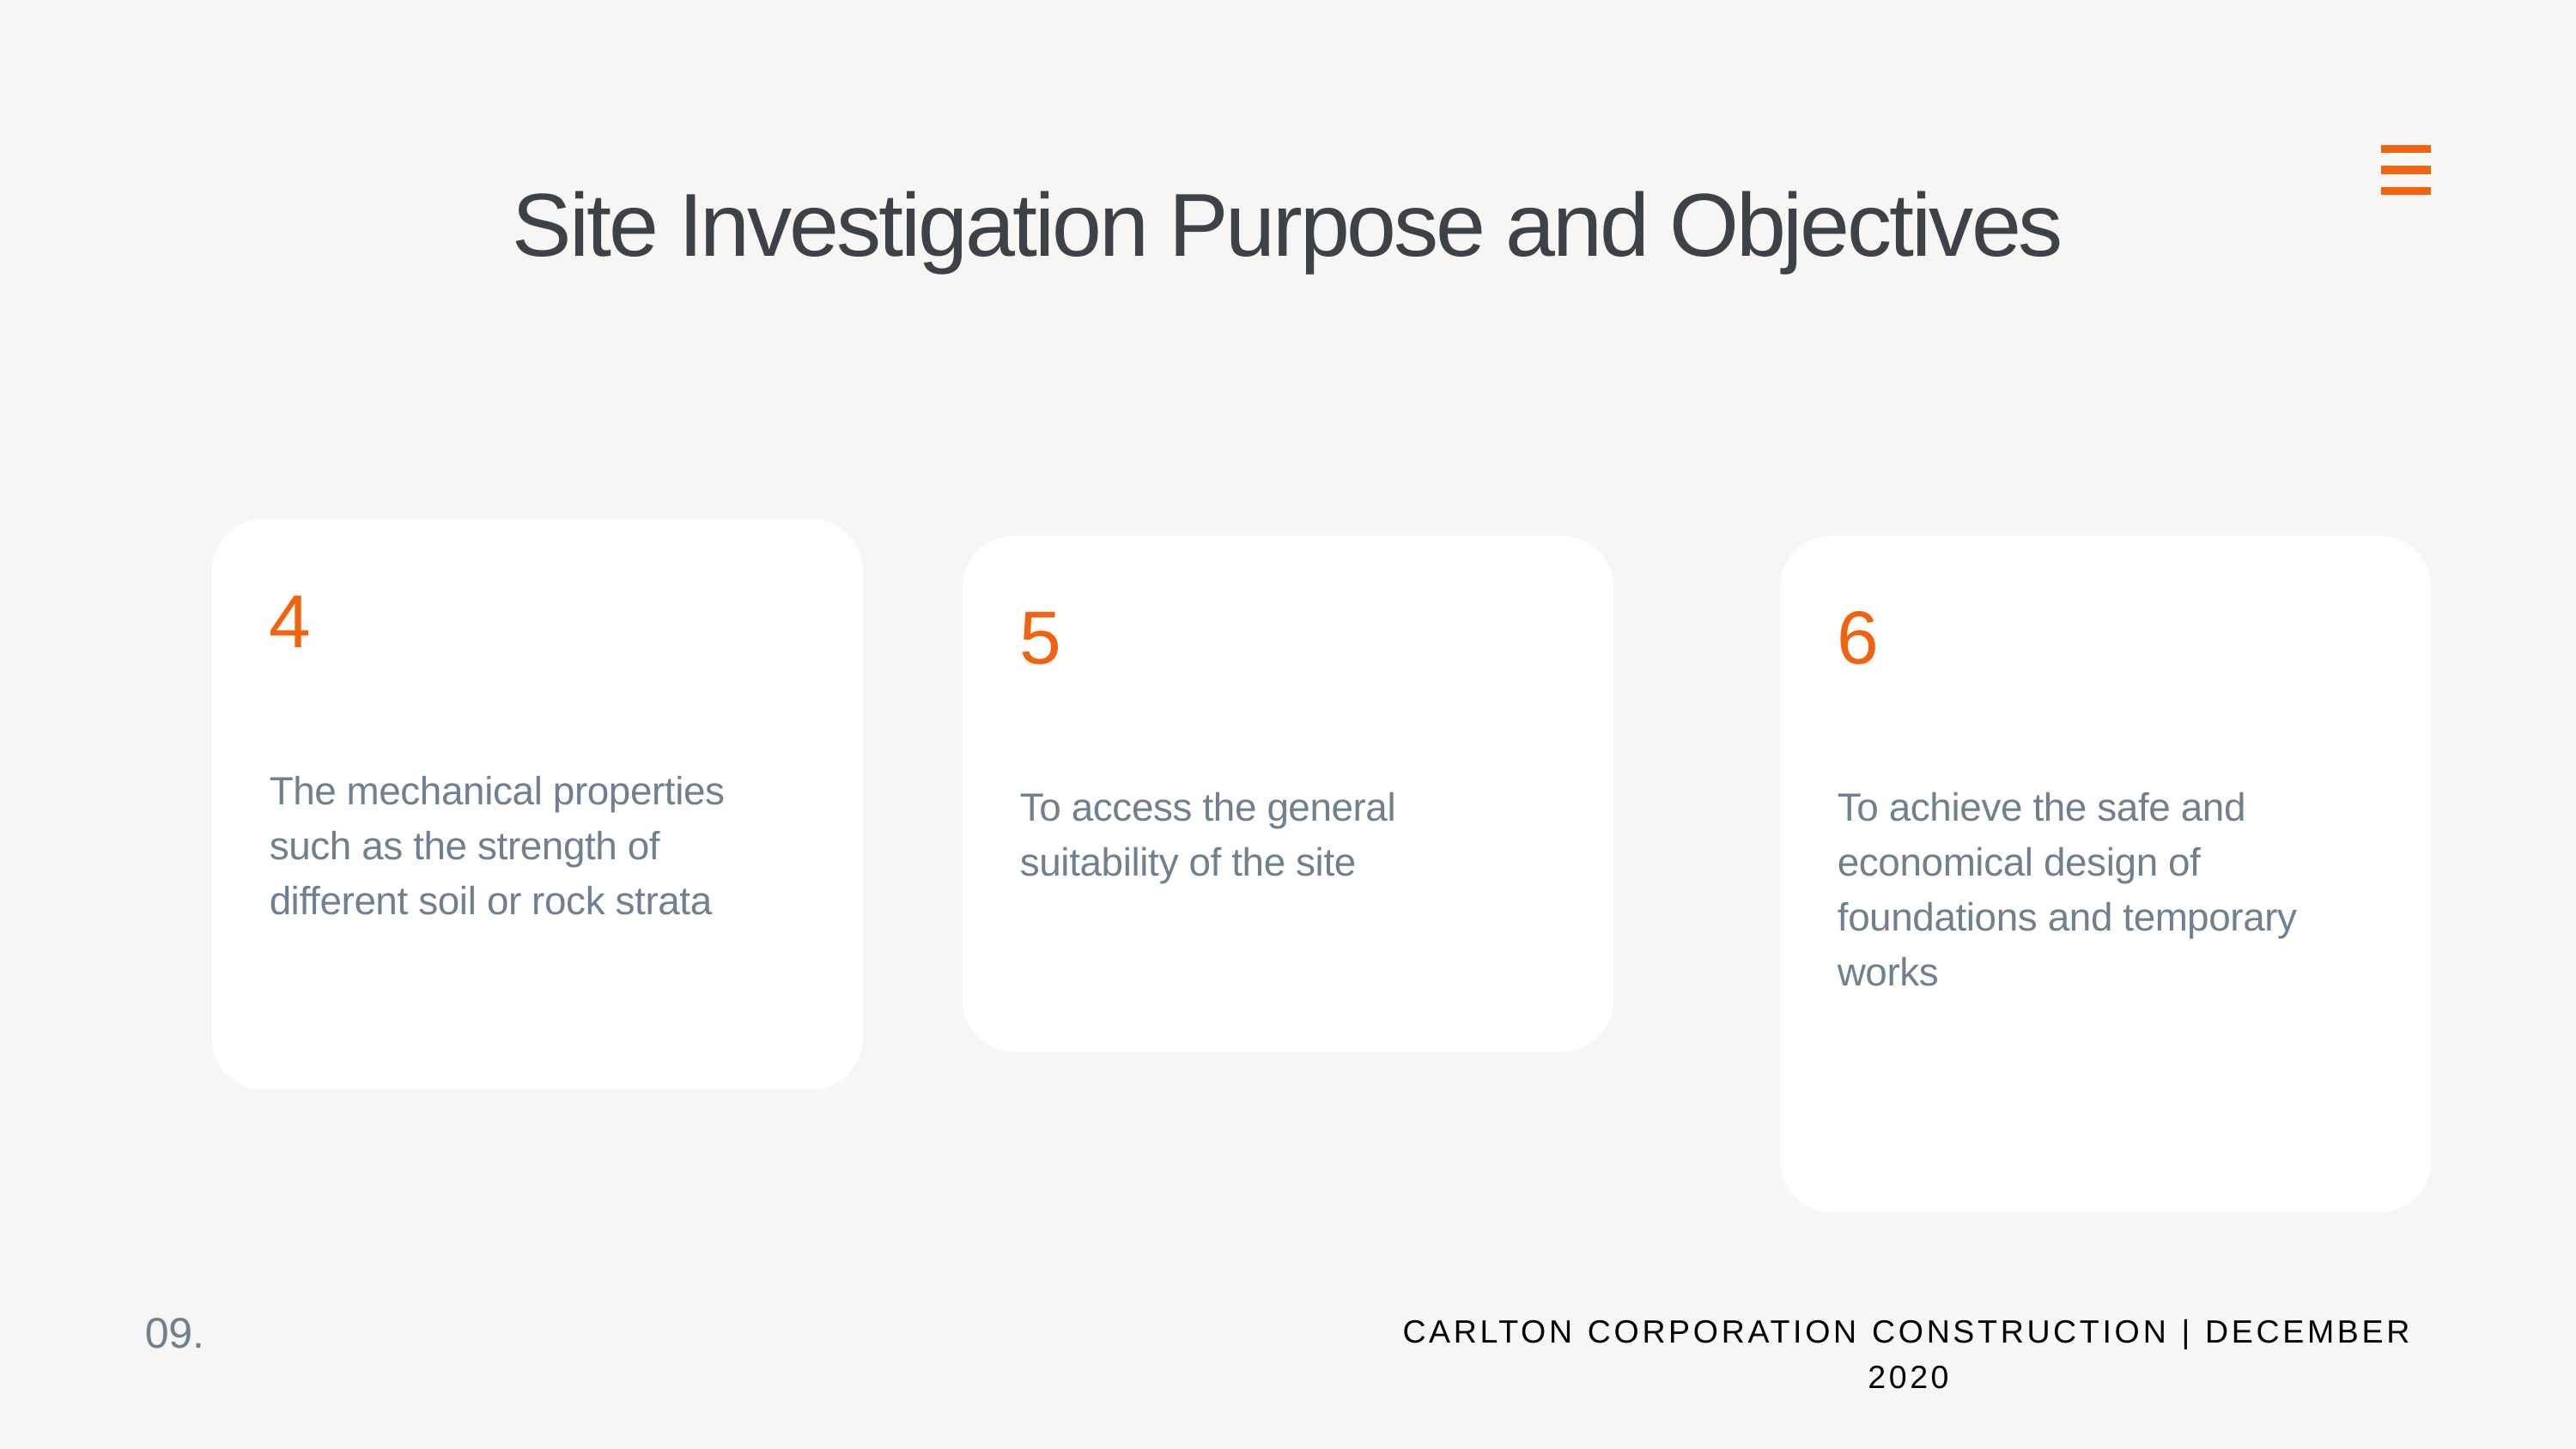

Site Investigation Purpose and Objectives

4
The mechanical properties such as the strength of different soil or rock strata

5
To access the general suitability of the site

6
To achieve the safe and economical design of foundations and temporary works

09.
CARLTON CORPORATION CONSTRUCTION | DECEMBER 2020